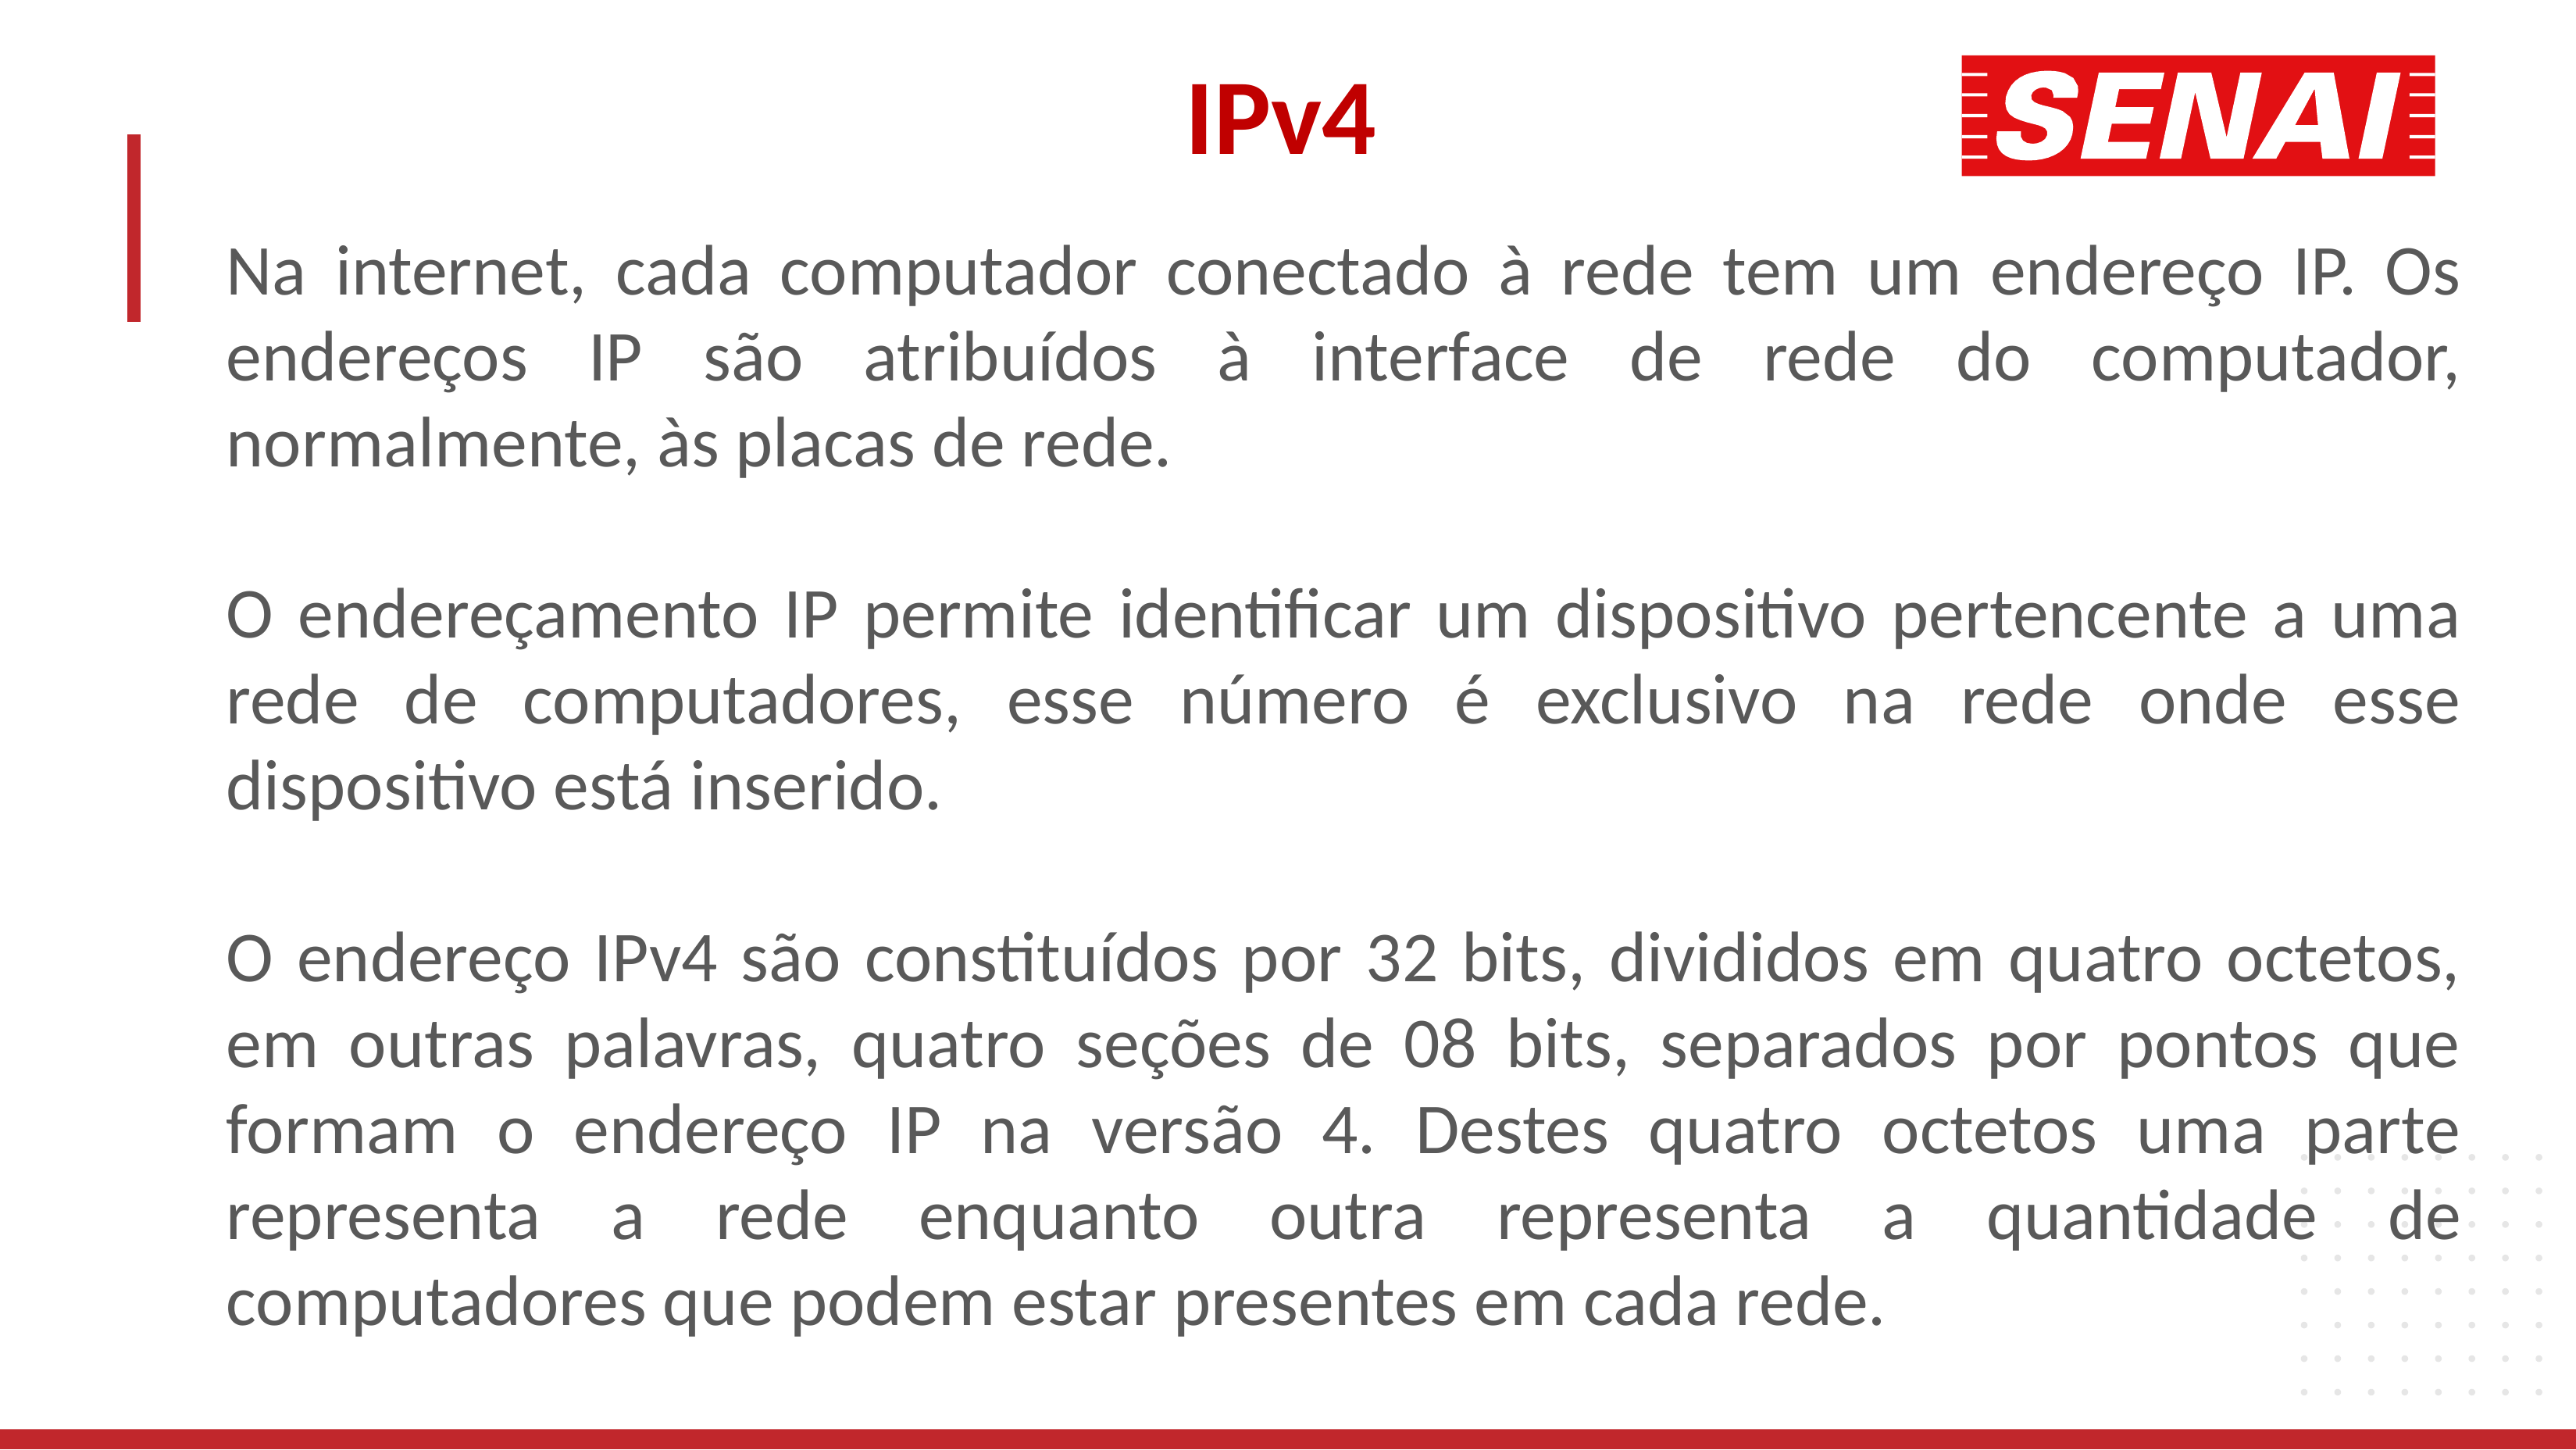

IPv4

Na internet, cada computador conectado à rede tem um endereço IP. Os endereços IP são atribuídos à interface de rede do computador, normalmente, às placas de rede.

O endereçamento IP permite identificar um dispositivo pertencente a uma rede de computadores, esse número é exclusivo na rede onde esse dispositivo está inserido.

O endereço IPv4 são constituídos por 32 bits, divididos em quatro octetos, em outras palavras, quatro seções de 08 bits, separados por pontos que formam o endereço IP na versão 4. Destes quatro octetos uma parte representa a rede enquanto outra representa a quantidade de computadores que podem estar presentes em cada rede.